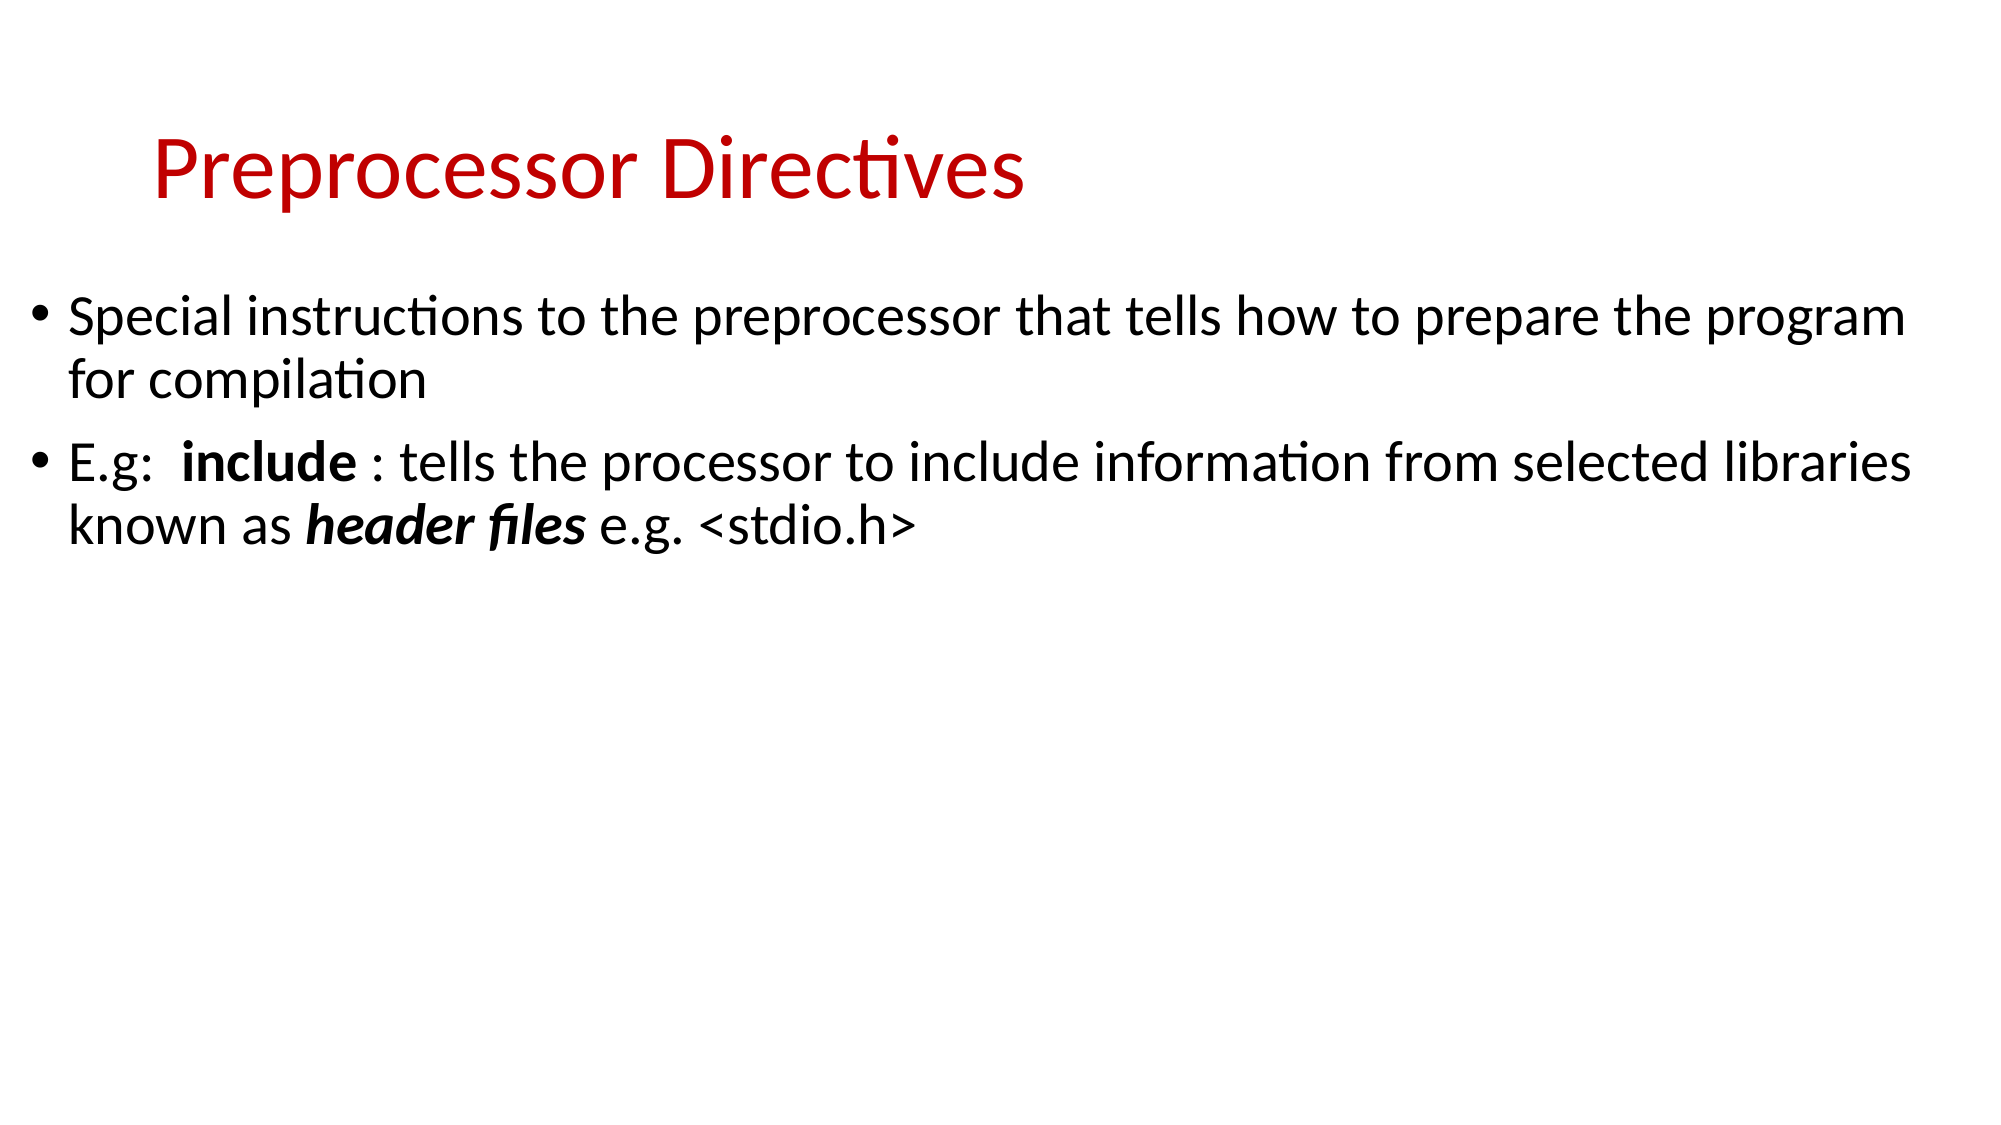

# Preprocessor Directives
Special instructions to the preprocessor that tells how to prepare the program for compilation
E.g:  include : tells the processor to include information from selected libraries known as header files e.g. <stdio.h>